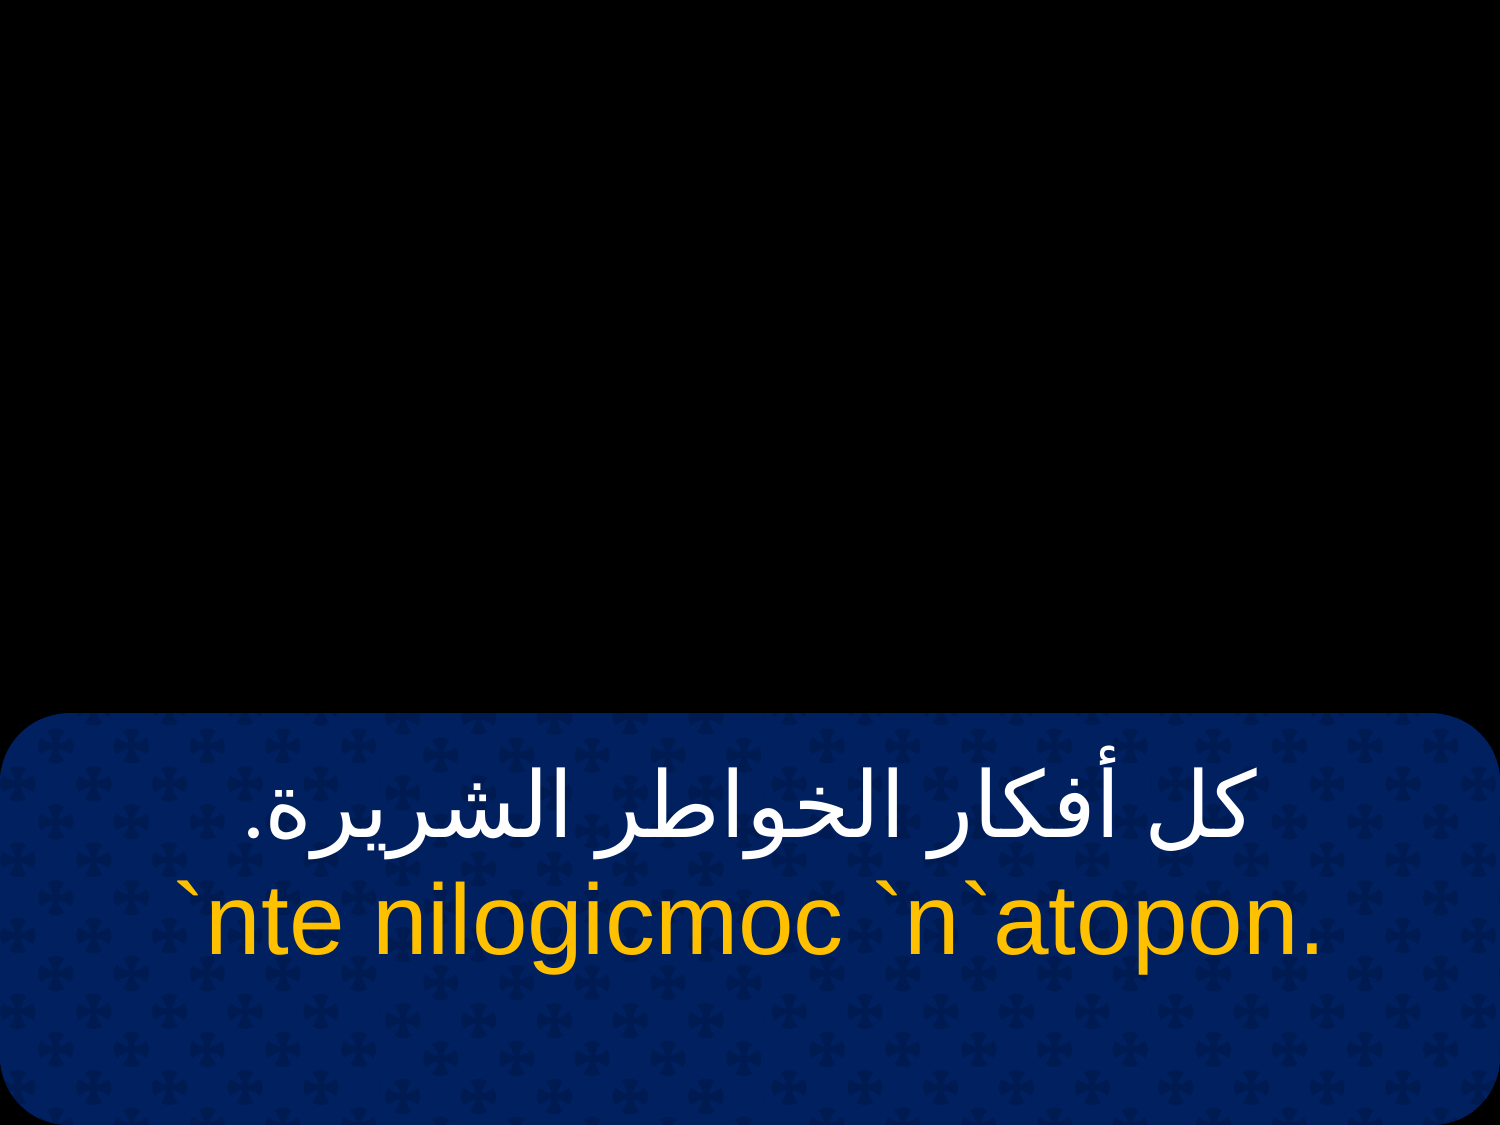

# كل أفكار الخواطر الشريرة.
`nte nilogicmoc `n`atopon.